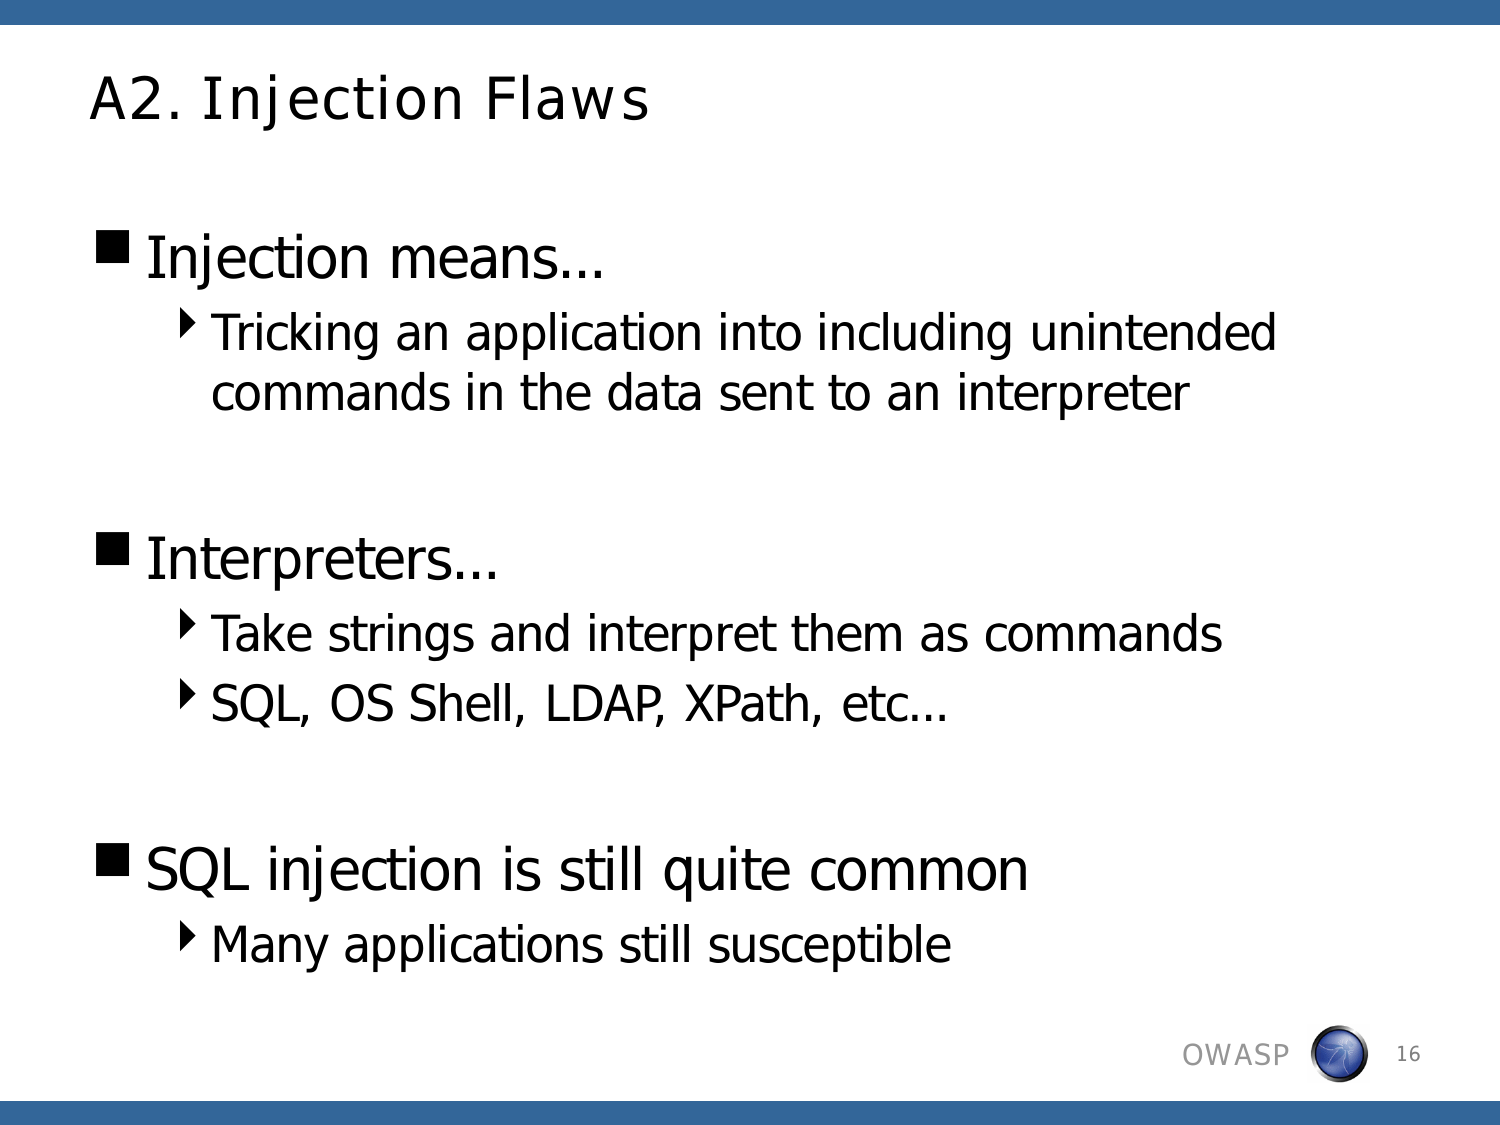

# A2. Injection Flaws
Injection means…
Tricking an application into including unintended commands in the data sent to an interpreter

Interpreters…
Take strings and interpret them as commands
SQL, OS Shell, LDAP, XPath, etc…

SQL injection is still quite common
Many applications still susceptible
16